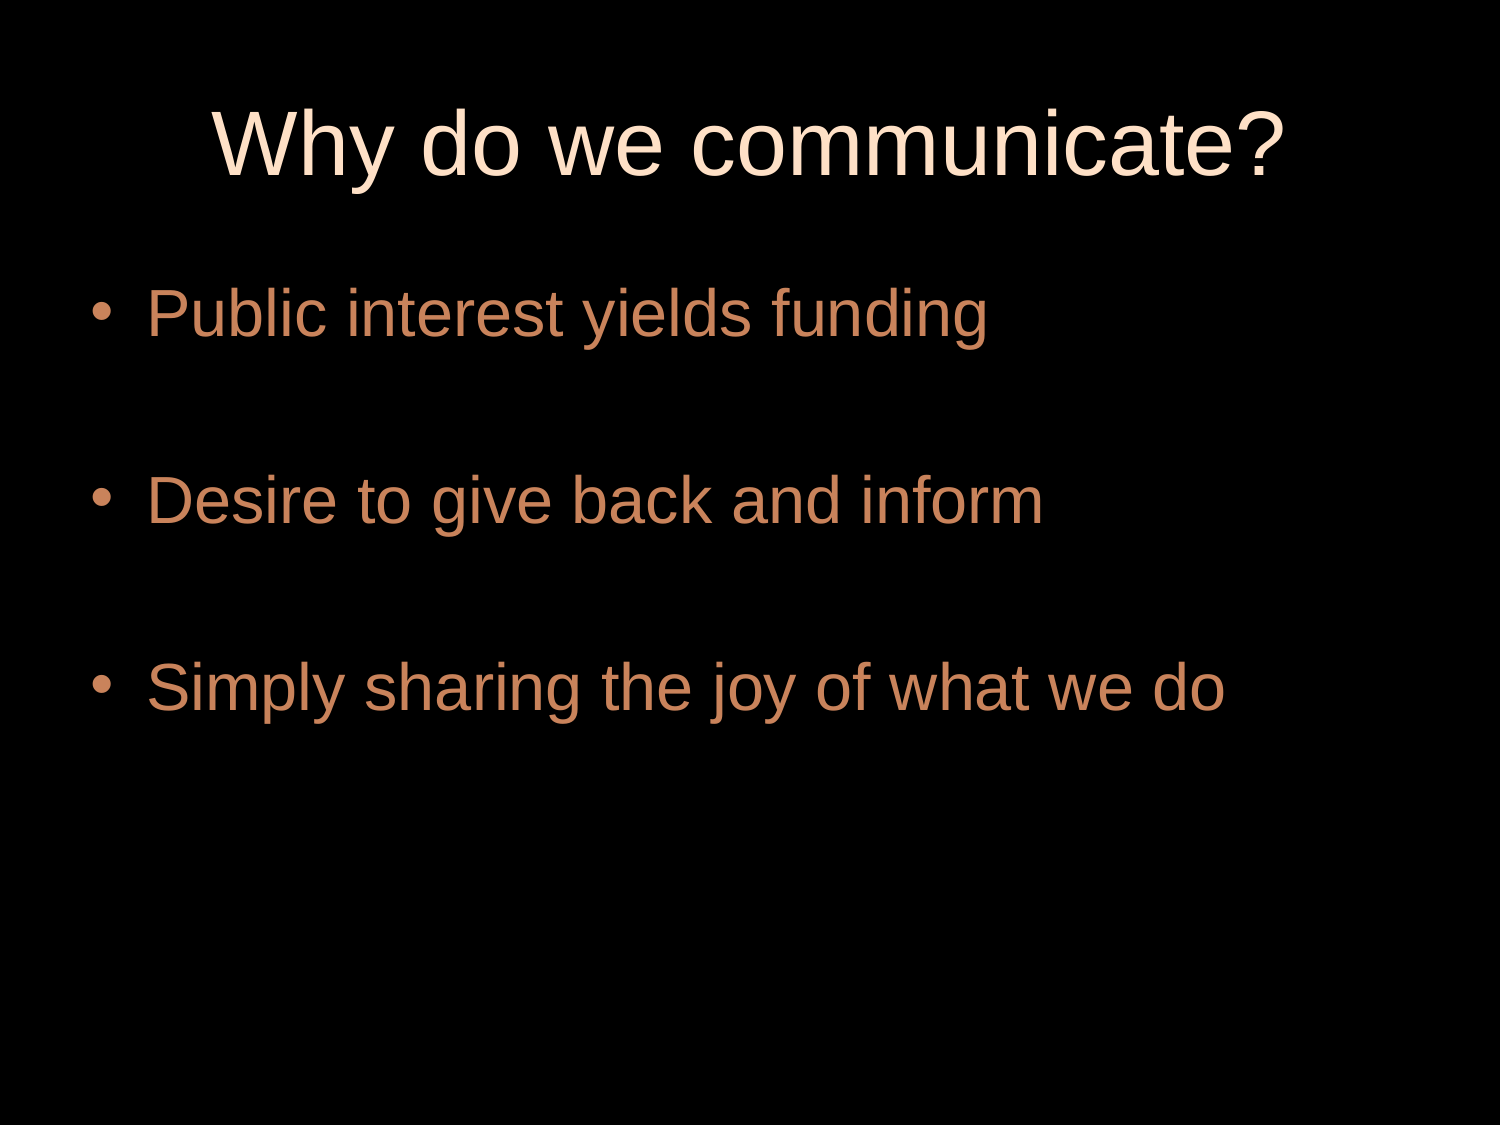

# Why do we communicate?
Public interest yields funding

Desire to give back and inform

Simply sharing the joy of what we do